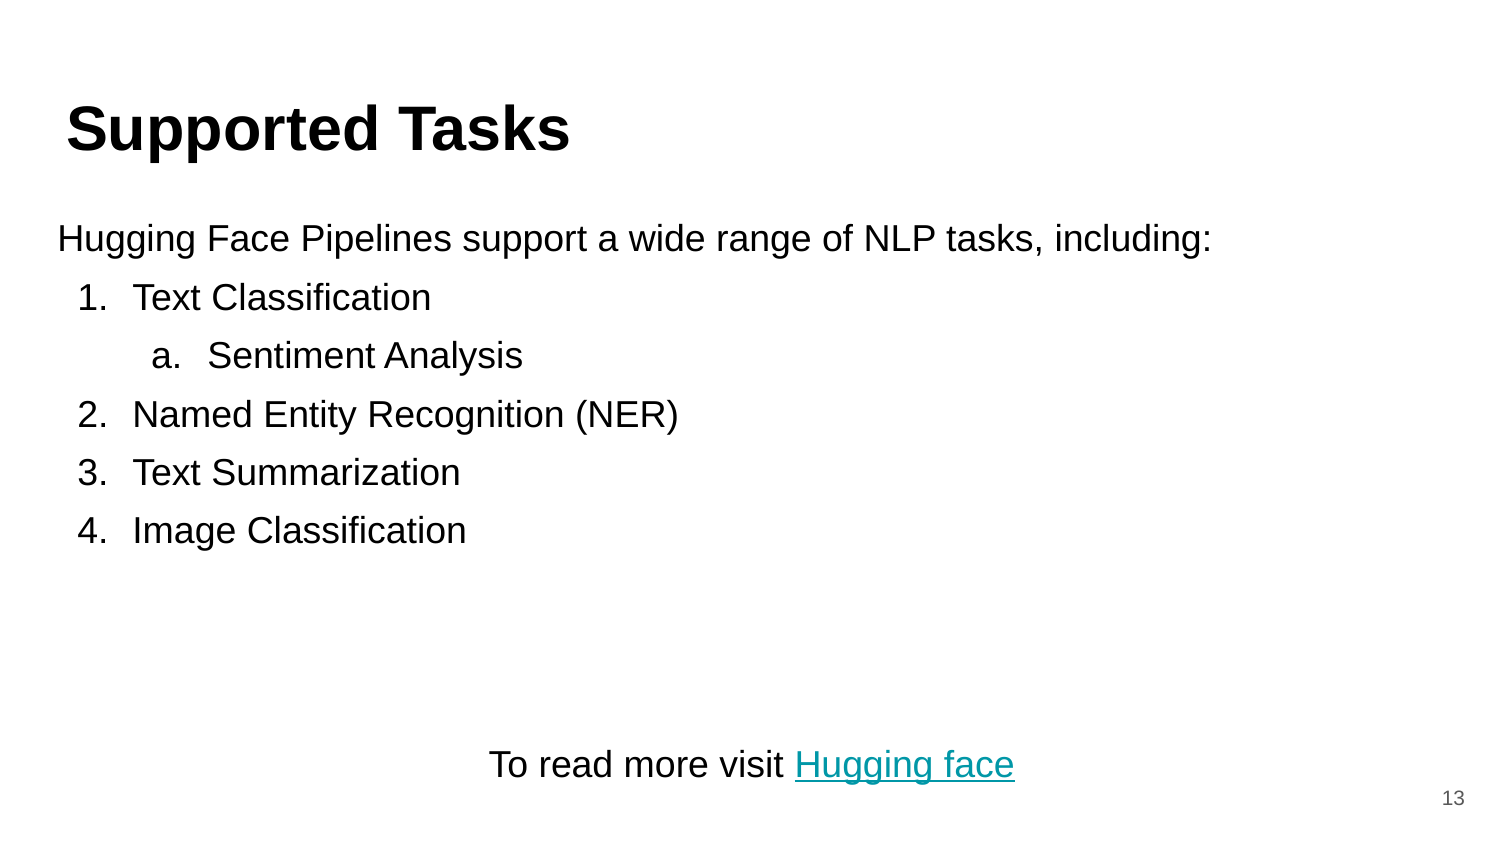

# Supported Tasks
Hugging Face Pipelines support a wide range of NLP tasks, including:
Text Classification
Sentiment Analysis
Named Entity Recognition (NER)
Text Summarization
Image Classification

To read more visit Hugging face
13